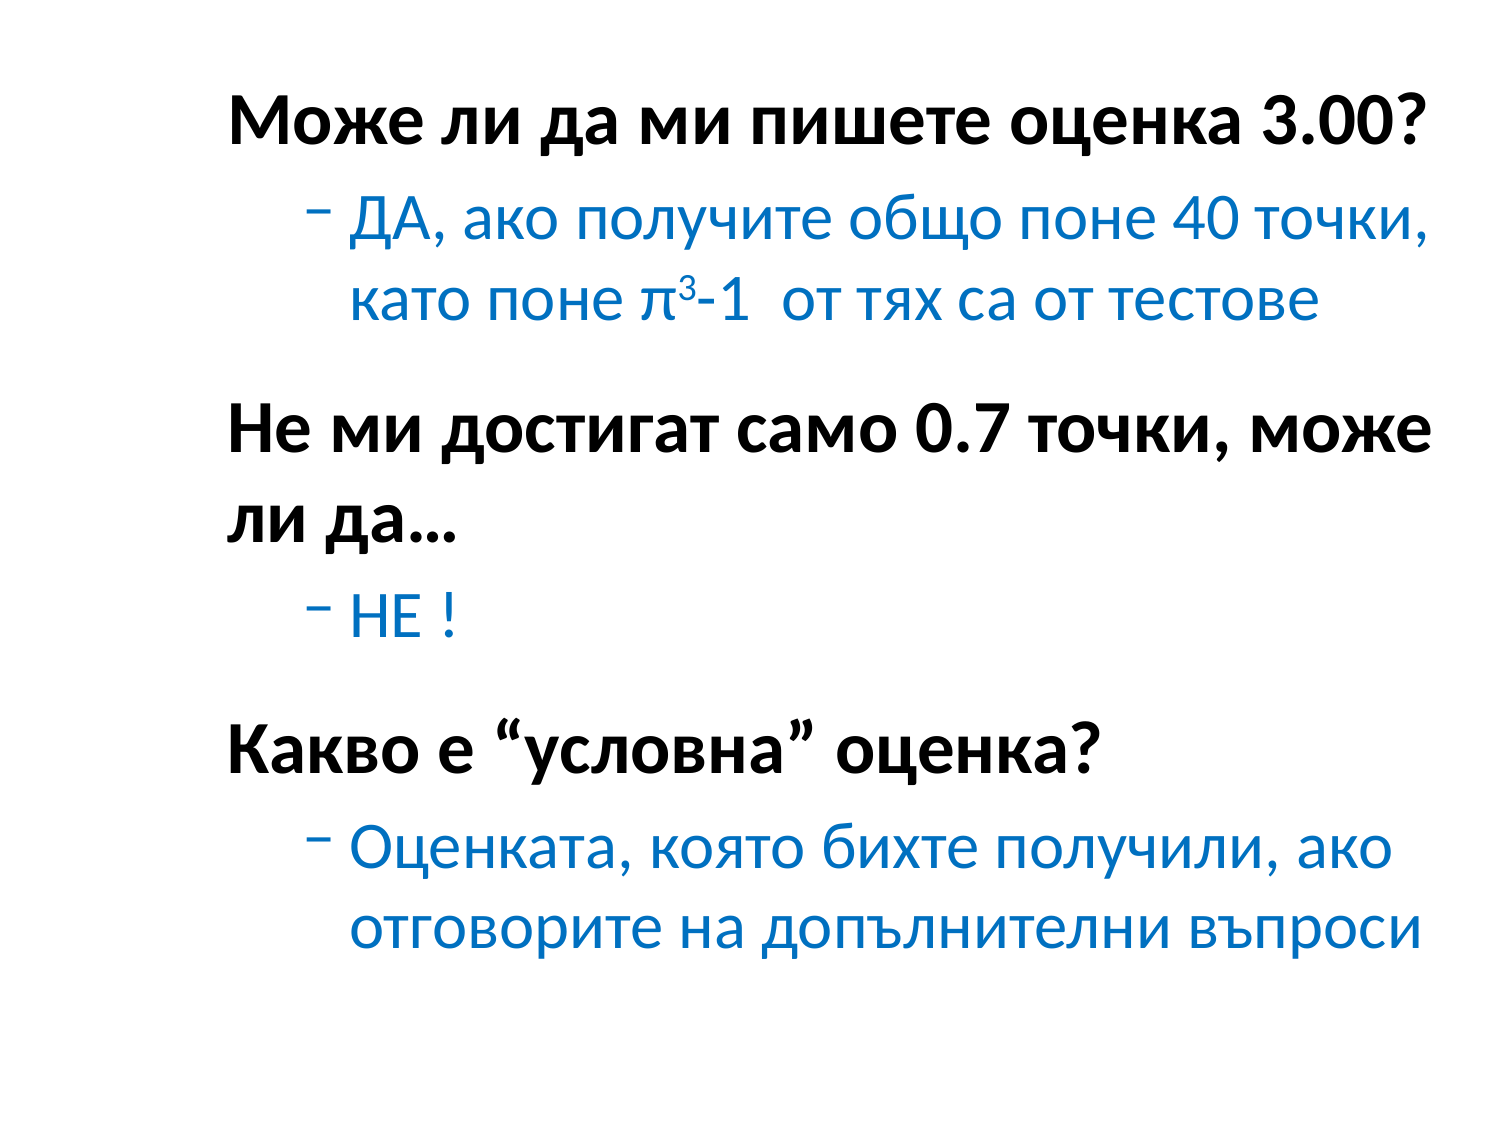

Може ли да ми пишете оценка 3.00?
ДА, ако получите общо поне 40 точки, като поне π3-1  от тях са от тестове

Не ми достигат само 0.7 точки, може ли да…
НЕ !

Какво е “условна” оценка?
Оценката, която бихте получили, ако отговорите на допълнителни въпроси